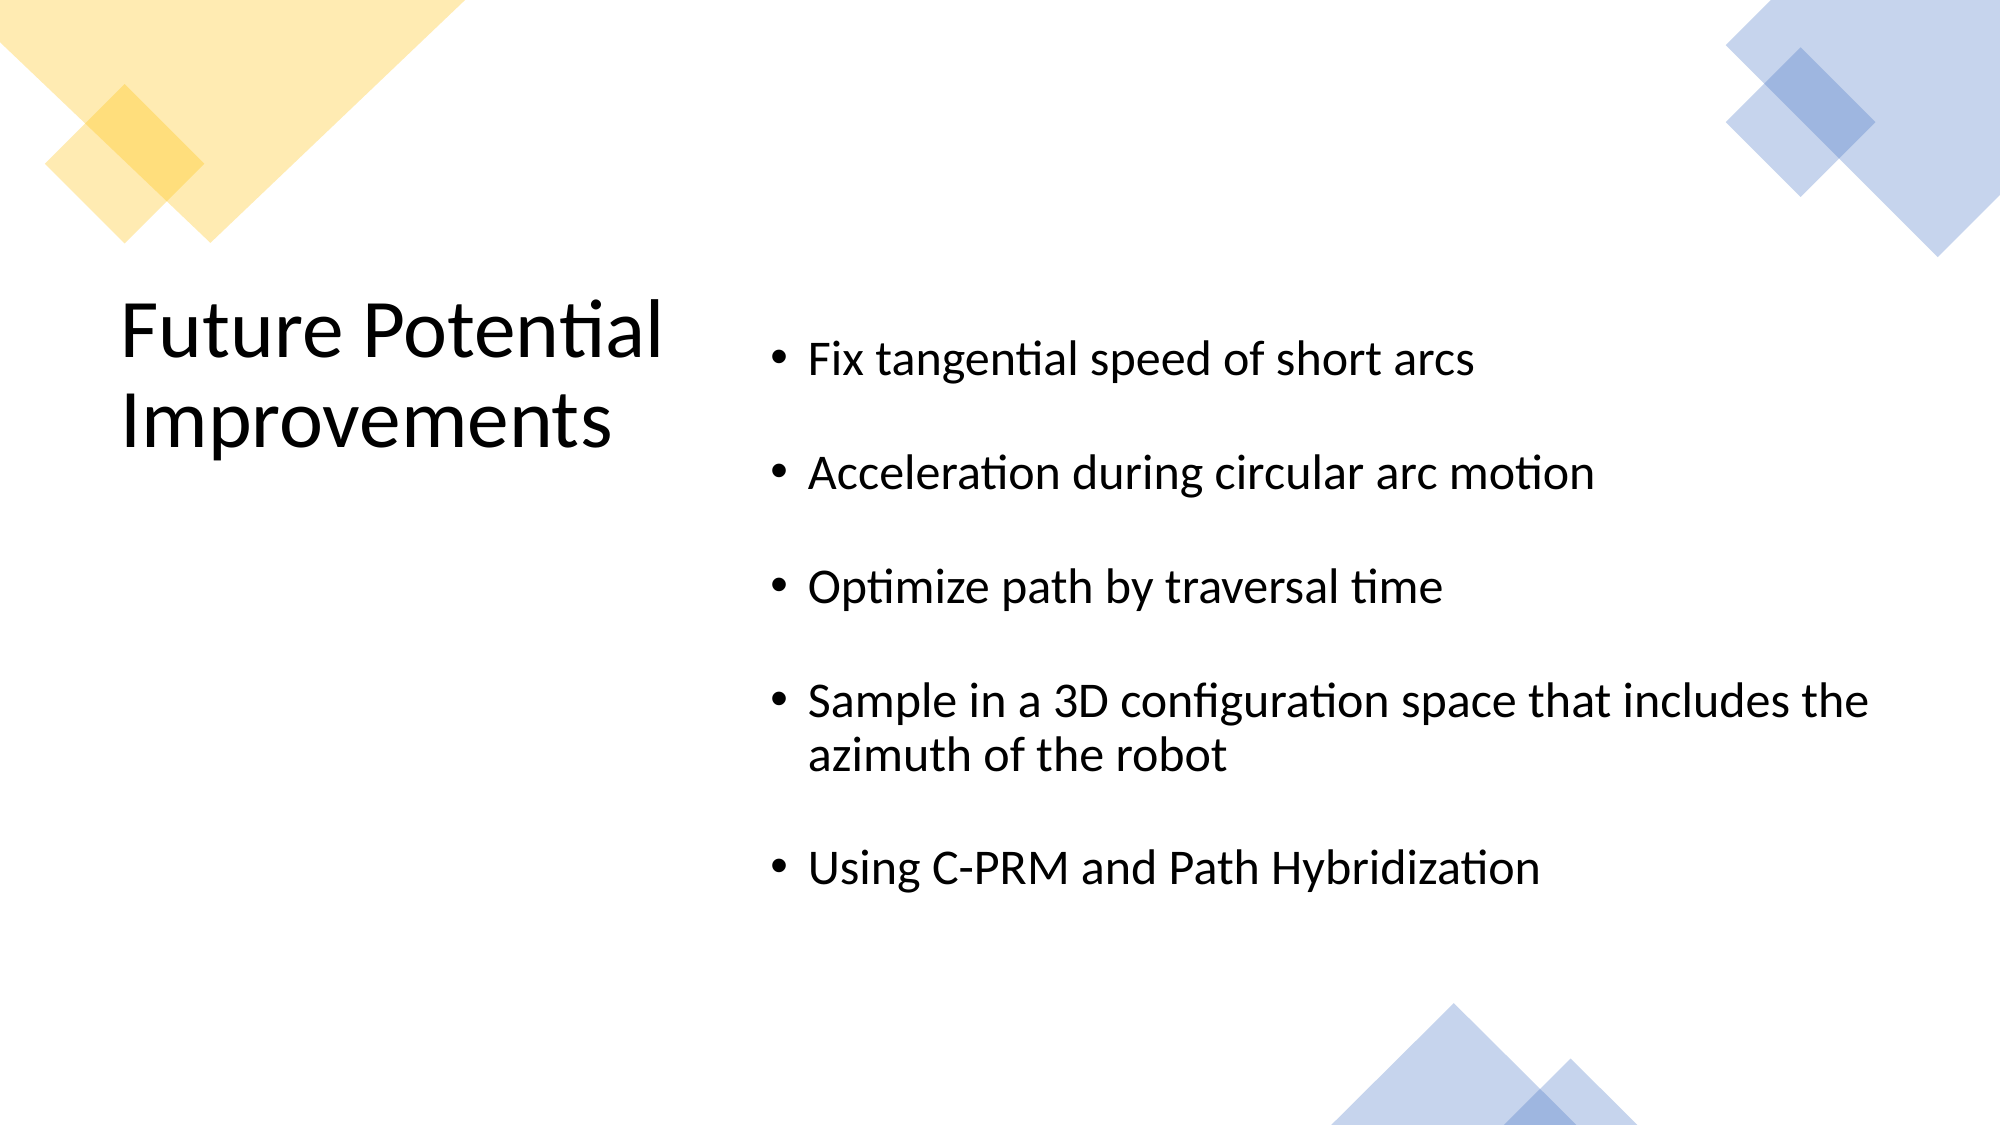

Fix tangential speed of short arcs

Acceleration during circular arc motion

Optimize path by traversal time

Sample in a 3D configuration space that includes the azimuth of the robot

Using C-PRM and Path Hybridization

# Future Potential Improvements